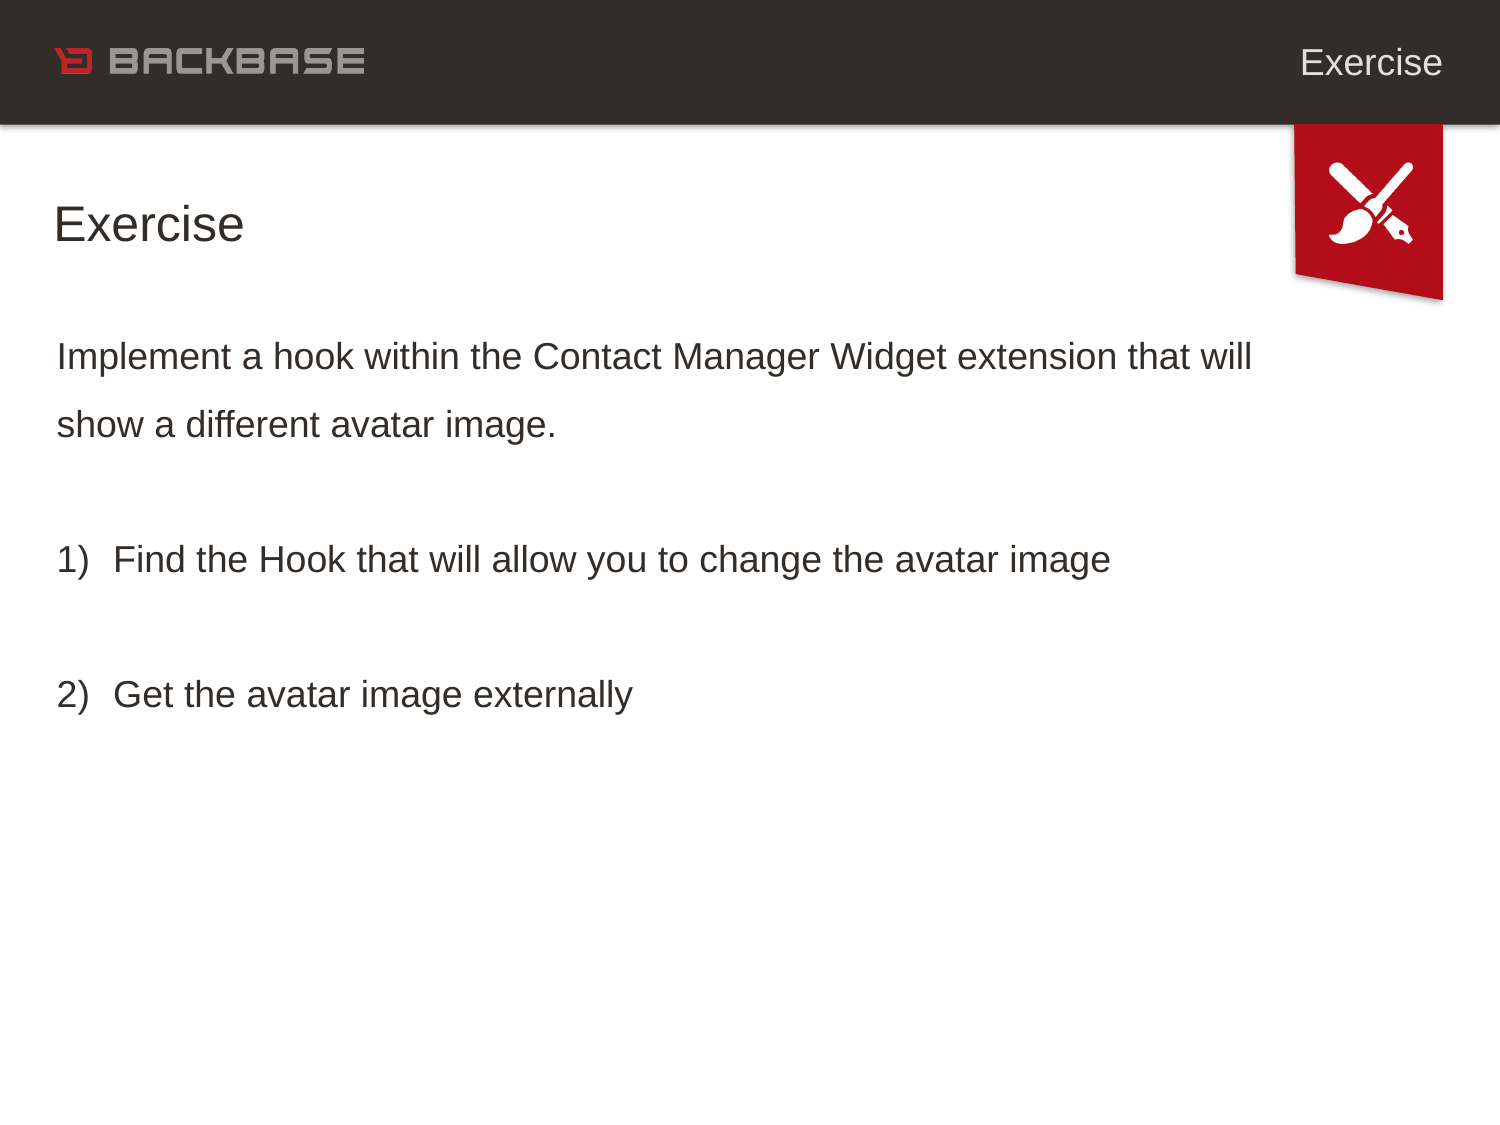

Exercise
Exercise
Implement a hook within the Contact Manager Widget extension that will
show a different avatar image.

Find the Hook that will allow you to change the avatar image

Get the avatar image externally